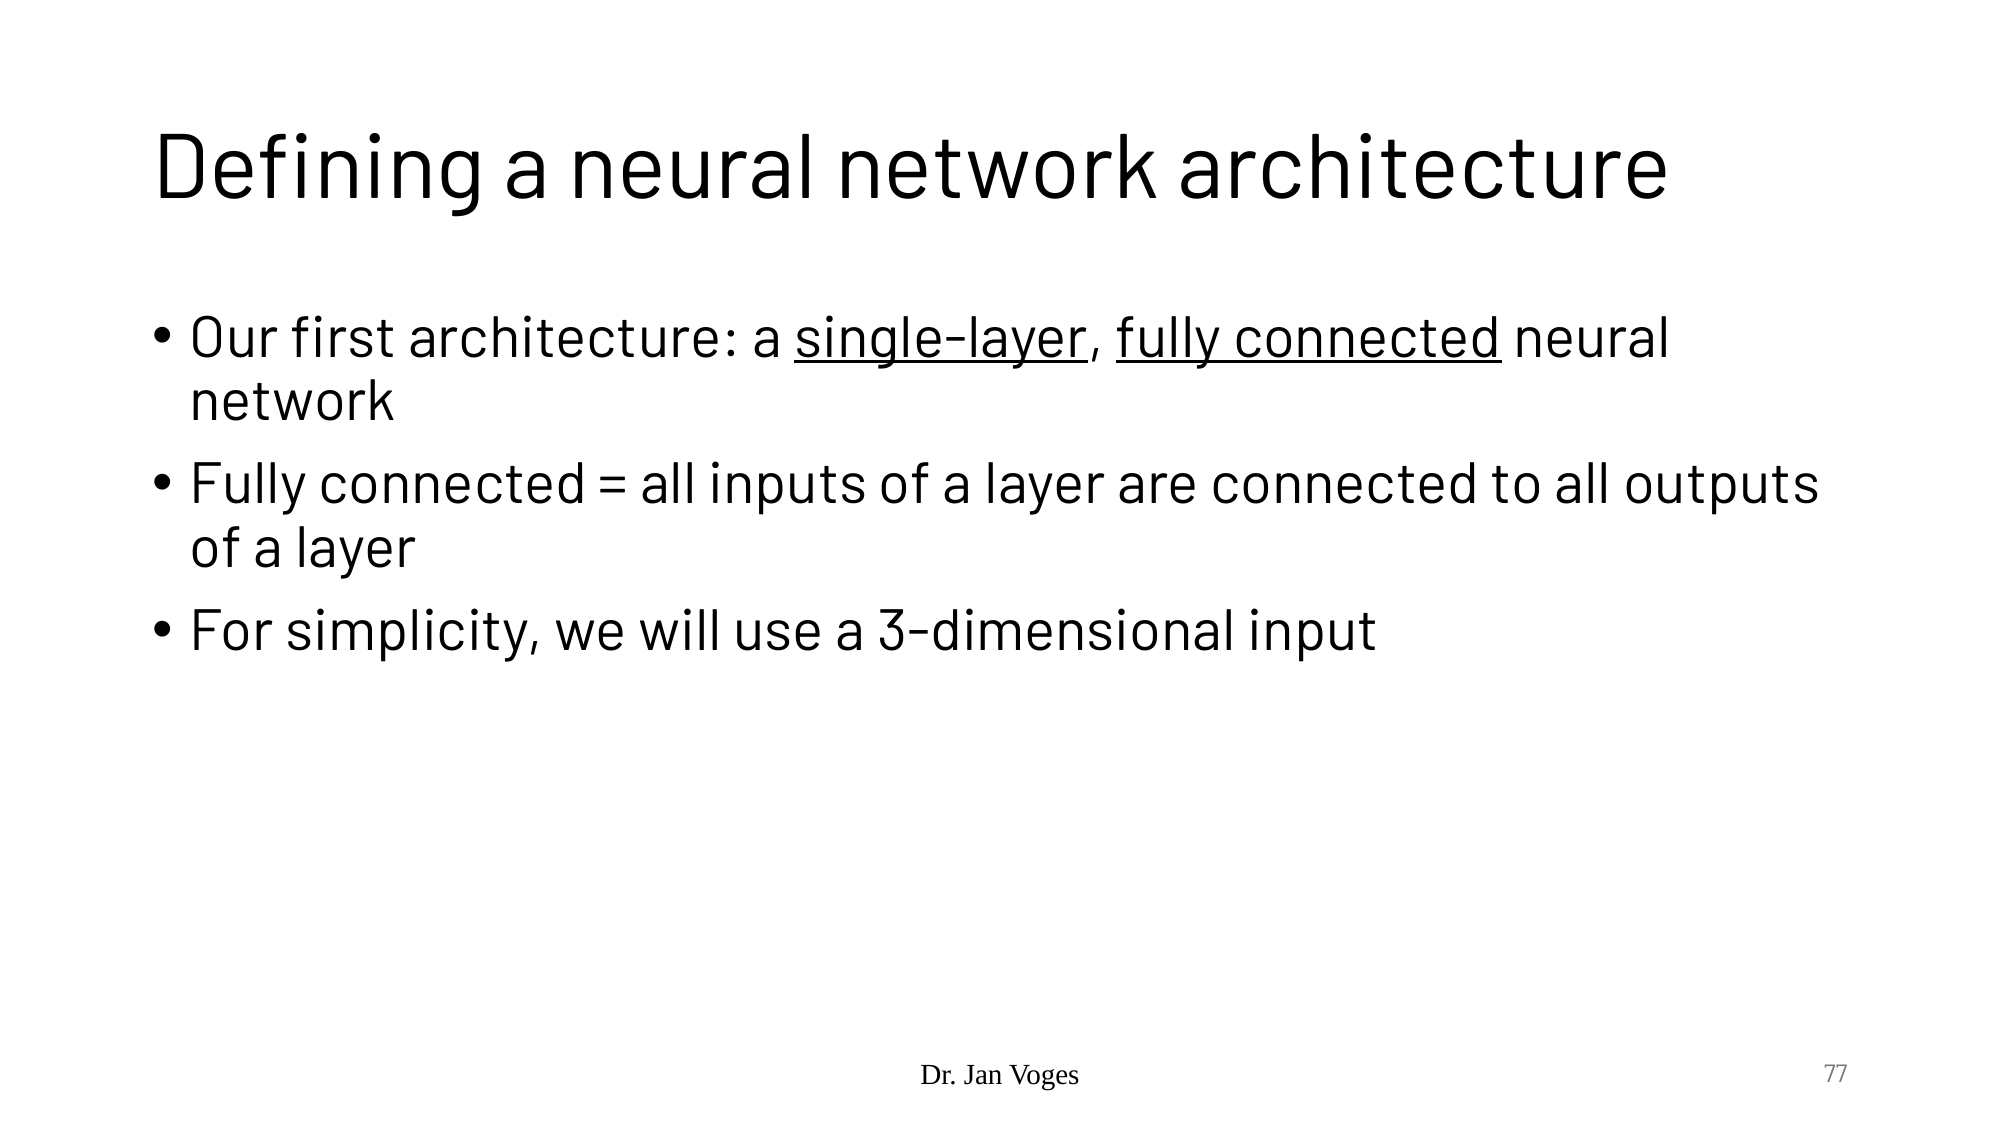

# Defining a neural network architecture
Our first architecture: a single-layer, fully connected neural network
Fully connected = all inputs of a layer are connected to all outputs of a layer
For simplicity, we will use a 3-dimensional input
Dr. Jan Voges
77